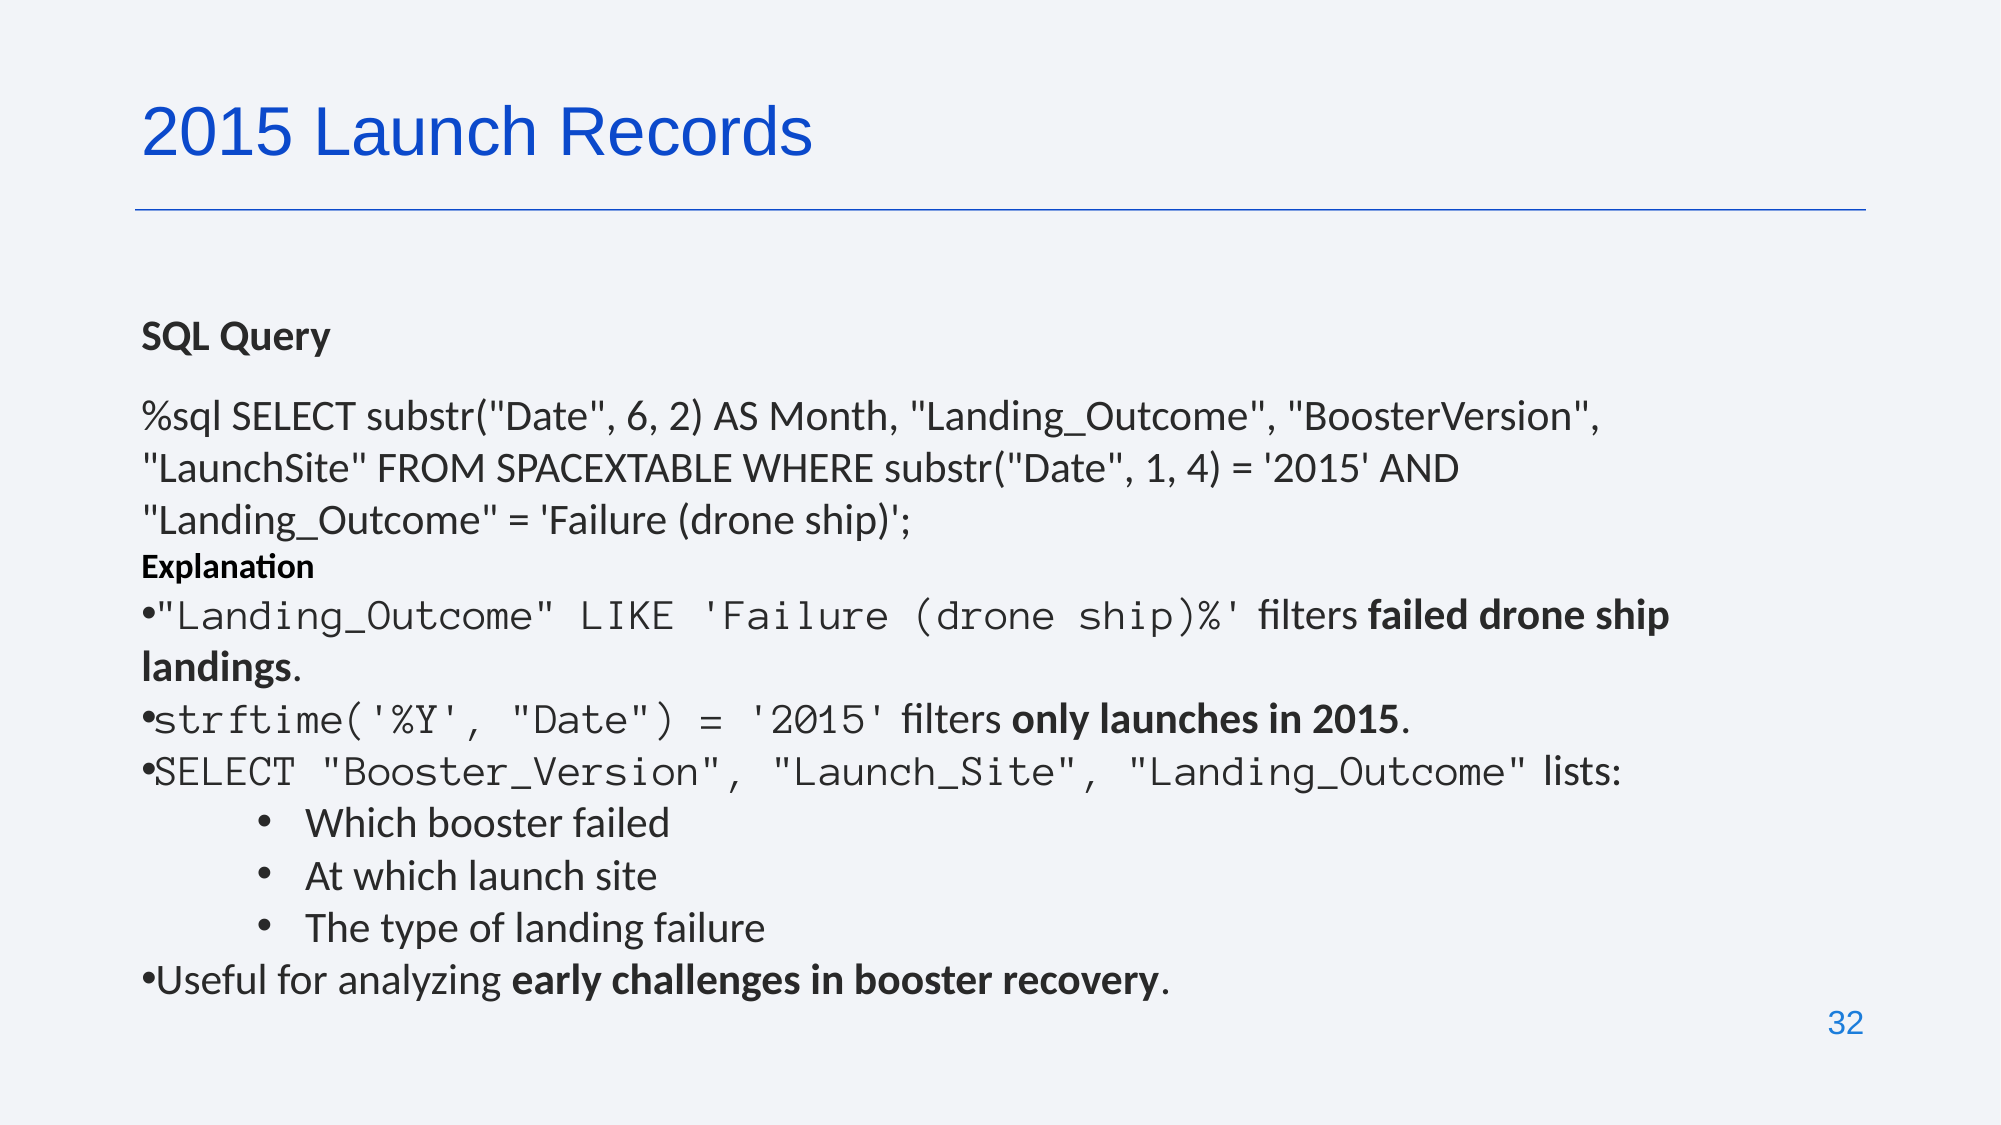

2015 Launch Records
SQL Query
%sql SELECT substr("Date", 6, 2) AS Month, "Landing_Outcome", "BoosterVersion", "LaunchSite" FROM SPACEXTABLE WHERE substr("Date", 1, 4) = '2015' AND "Landing_Outcome" = 'Failure (drone ship)';
Explanation
"Landing_Outcome" LIKE 'Failure (drone ship)%' filters failed drone ship landings.
strftime('%Y', "Date") = '2015' filters only launches in 2015.
SELECT "Booster_Version", "Launch_Site", "Landing_Outcome" lists:
Which booster failed
At which launch site
The type of landing failure
Useful for analyzing early challenges in booster recovery.

32